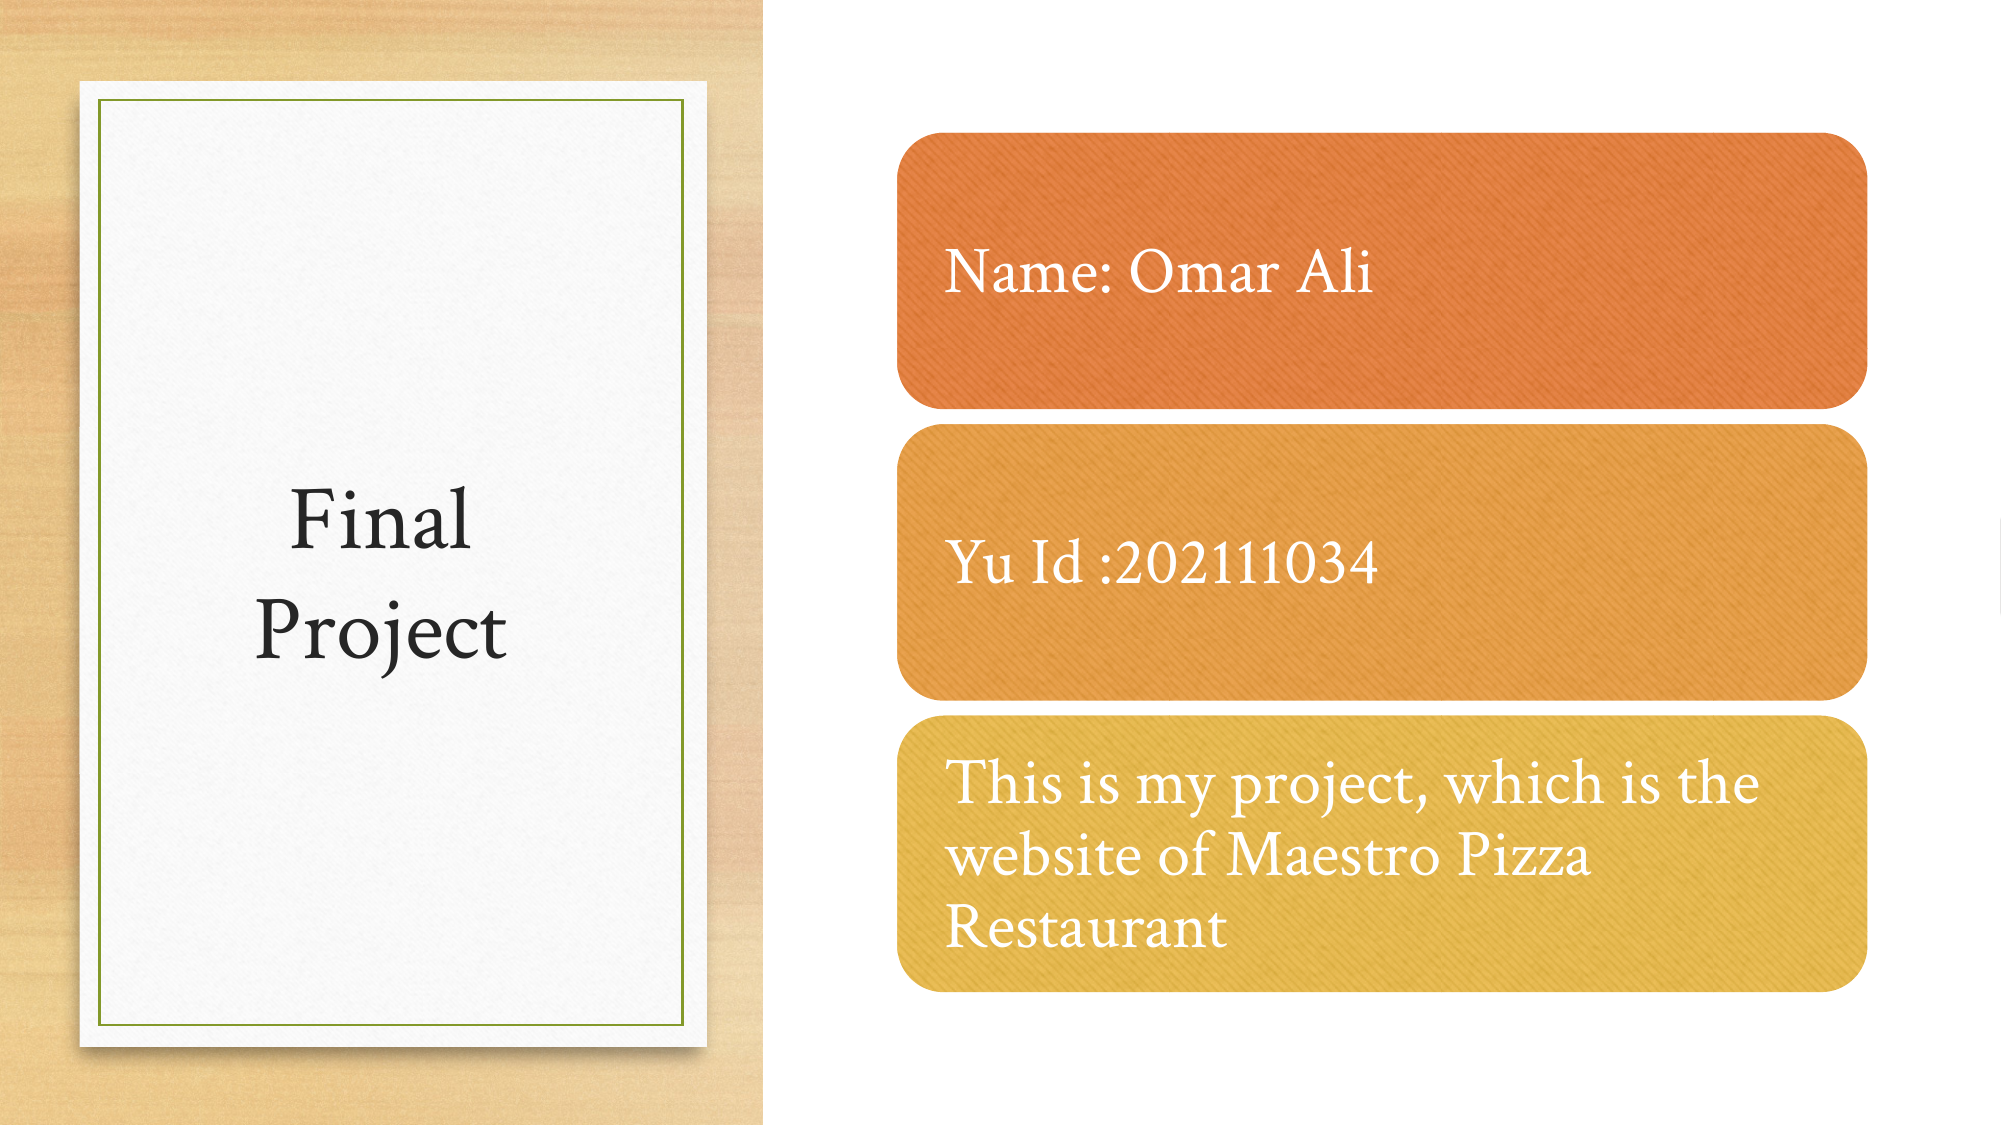

Name: Omar Ali
Yu Id :202111034
This is my project, which is the website of Maestro Pizza Restaurant
# Final Project